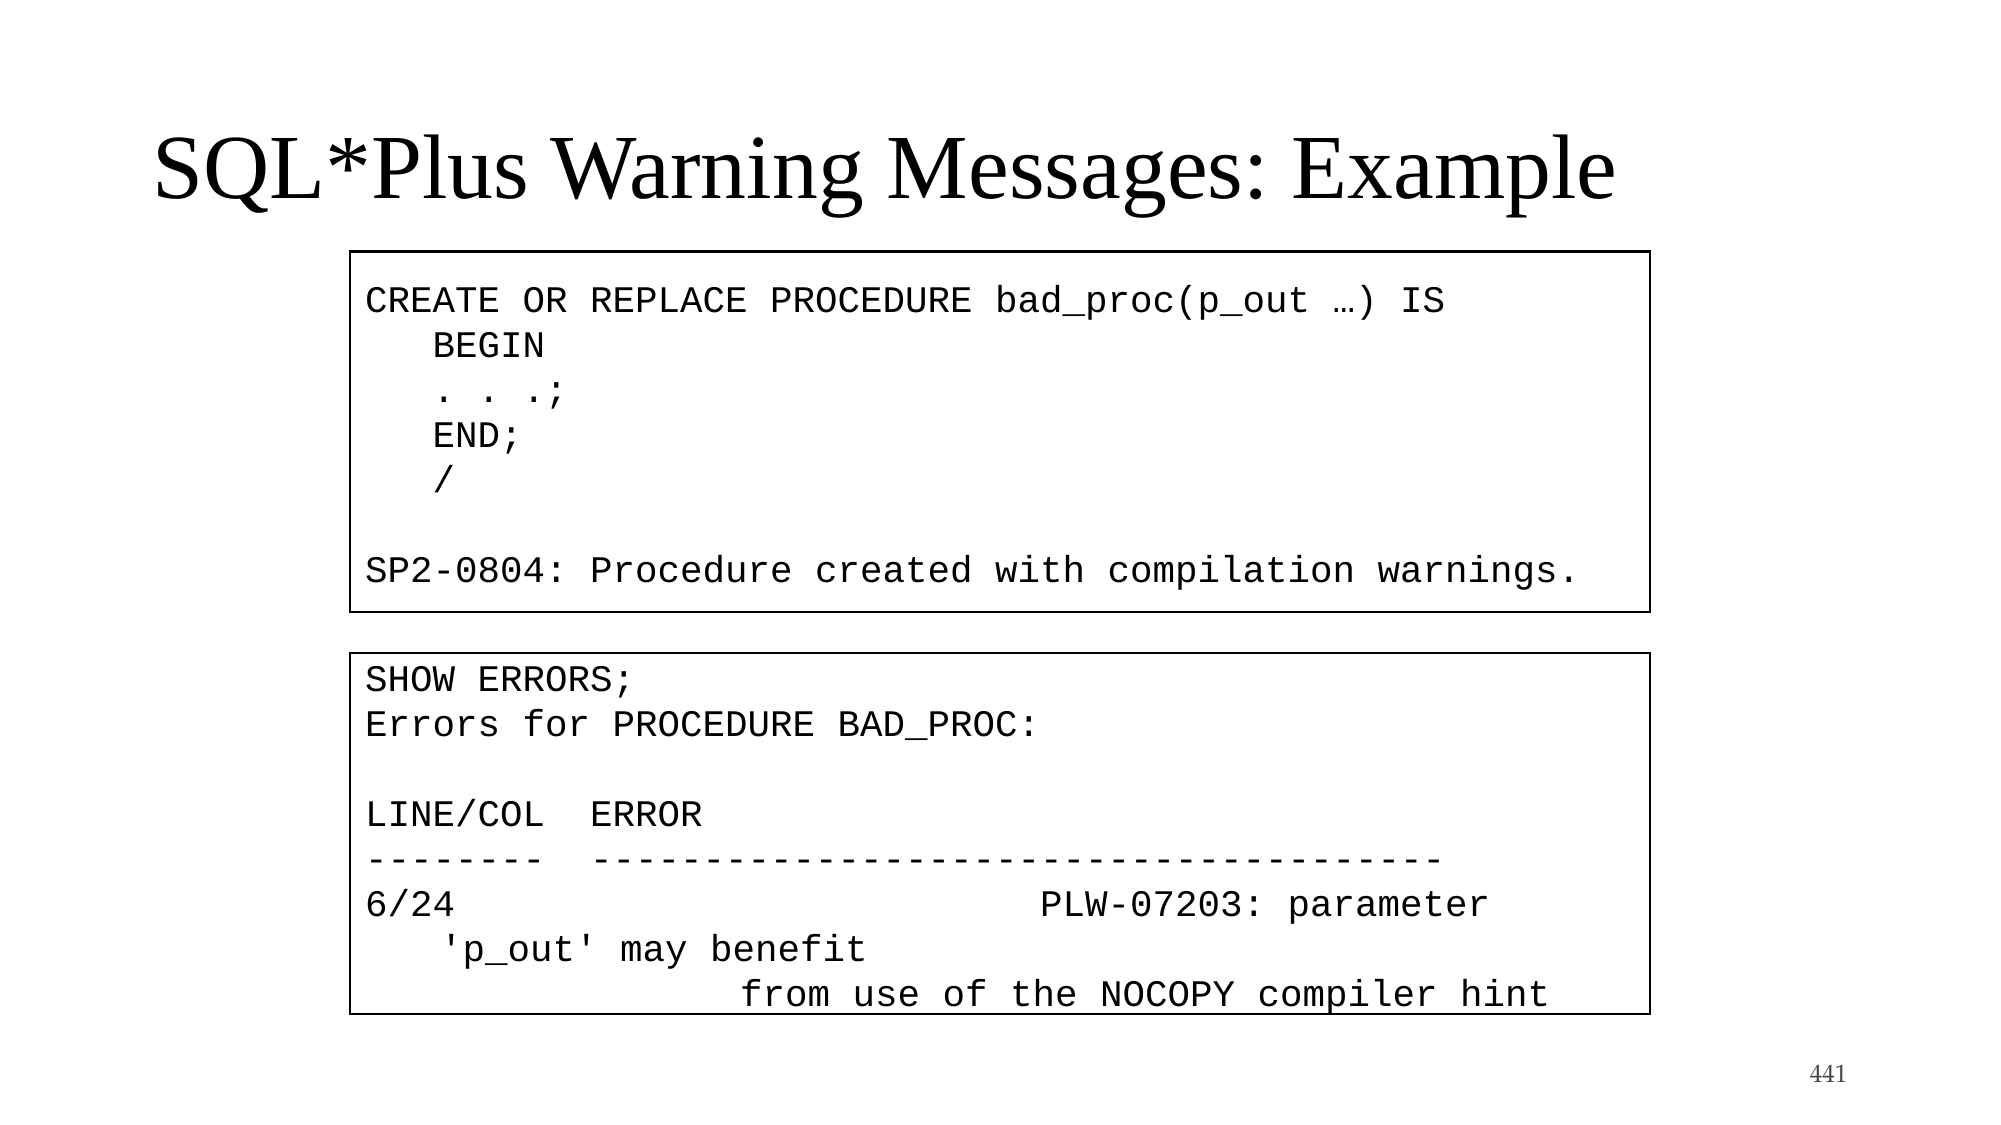

# SQL*Plus Warning Messages: Example
CREATE OR REPLACE PROCEDURE bad_proc(p_out …) IS
   BEGIN
   . . .;
   END;
   /

SP2-0804: Procedure created with compilation warnings.
SHOW ERRORS;
Errors for PROCEDURE BAD_PROC:

LINE/COL 	ERROR
-------- 	--------------------------------------
6/24				PLW-07203: parameter 'p_out' may benefit 						from use of the NOCOPY compiler hint
441